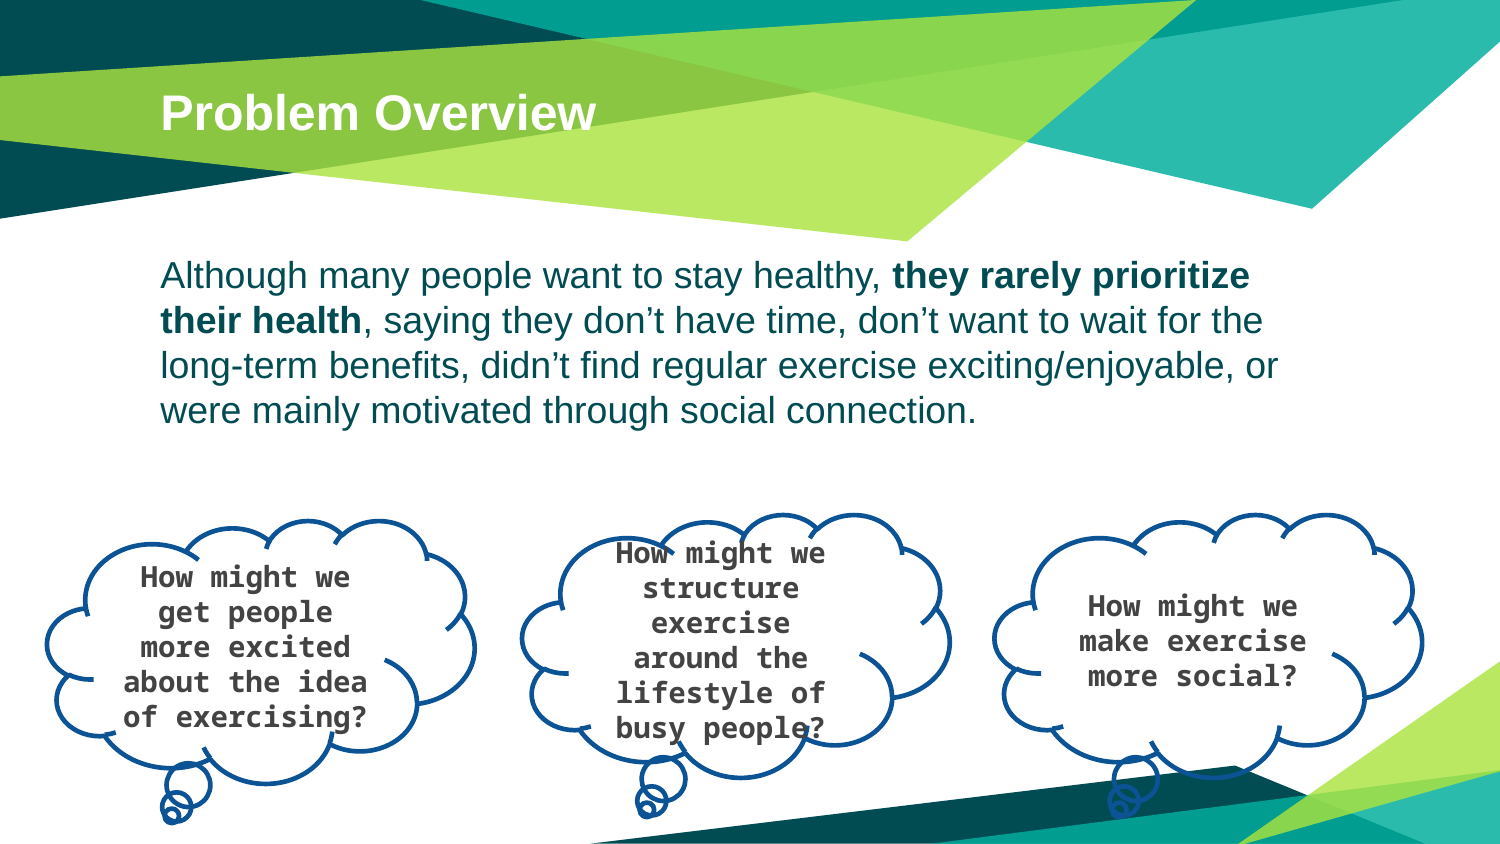

# Problem Overview
Although many people want to stay healthy, they rarely prioritize their health, saying they don’t have time, don’t want to wait for the long-term benefits, didn’t find regular exercise exciting/enjoyable, or were mainly motivated through social connection.

How might we structure exercise around the lifestyle of busy people?
How might we make exercise more social?
How might we get people more excited about the idea of exercising?